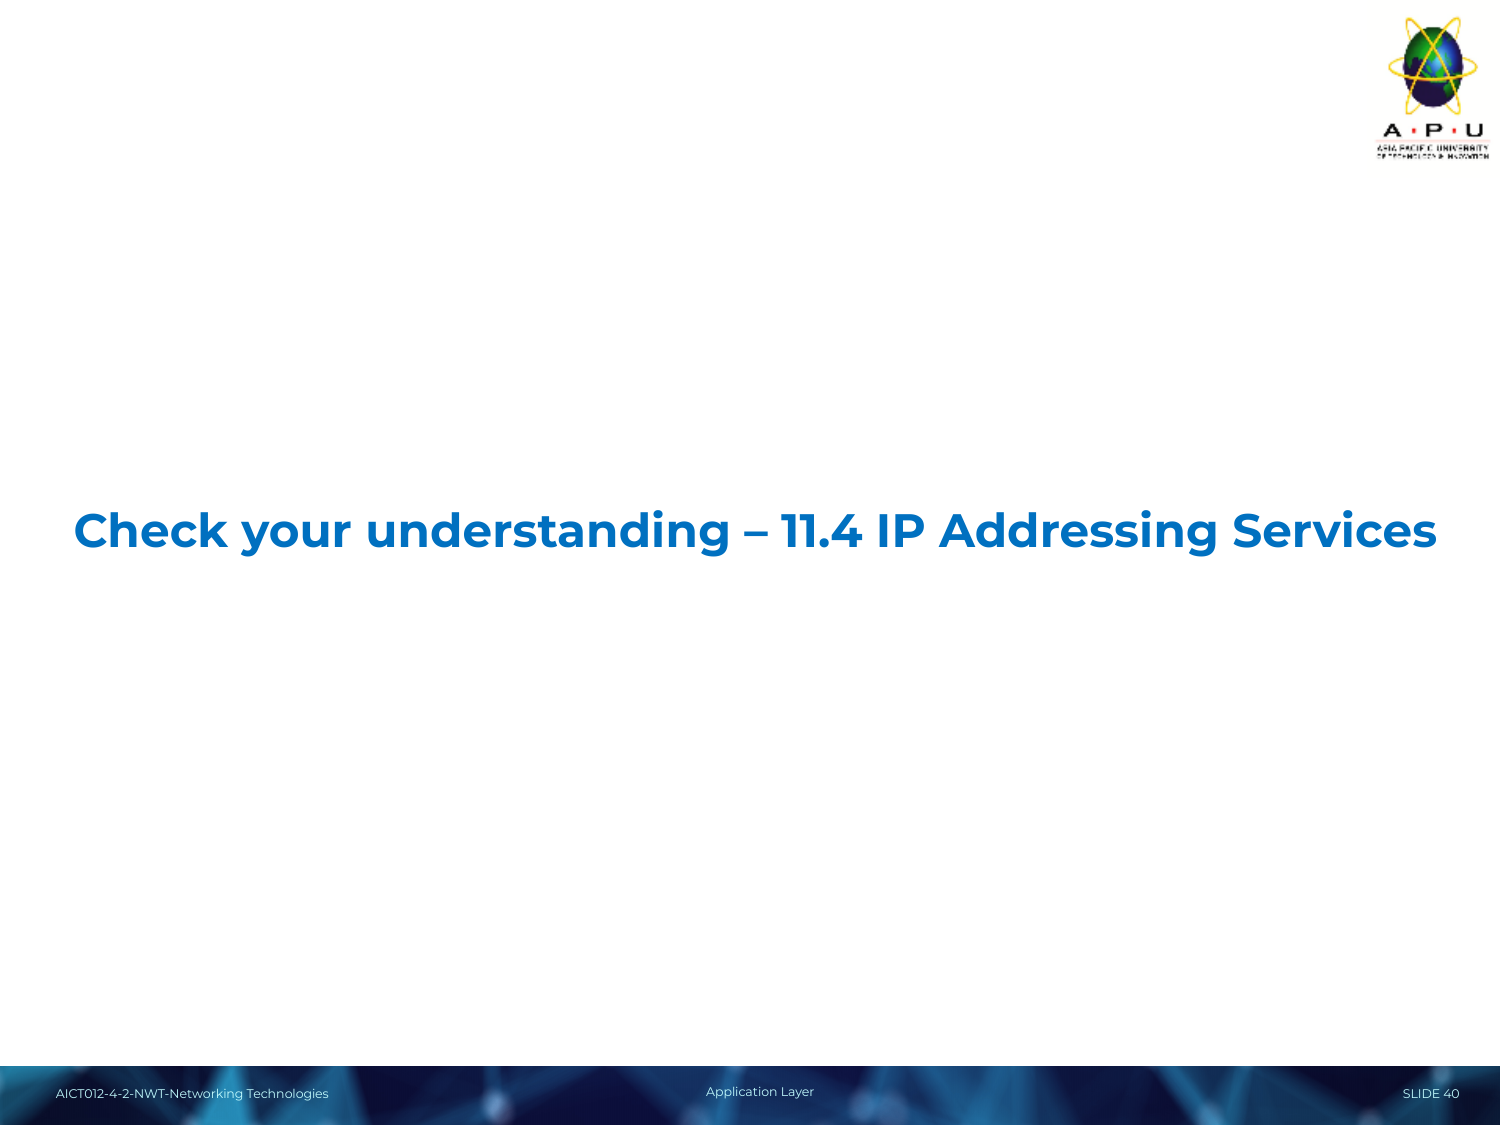

# Check your understanding – 11.4 IP Addressing Services